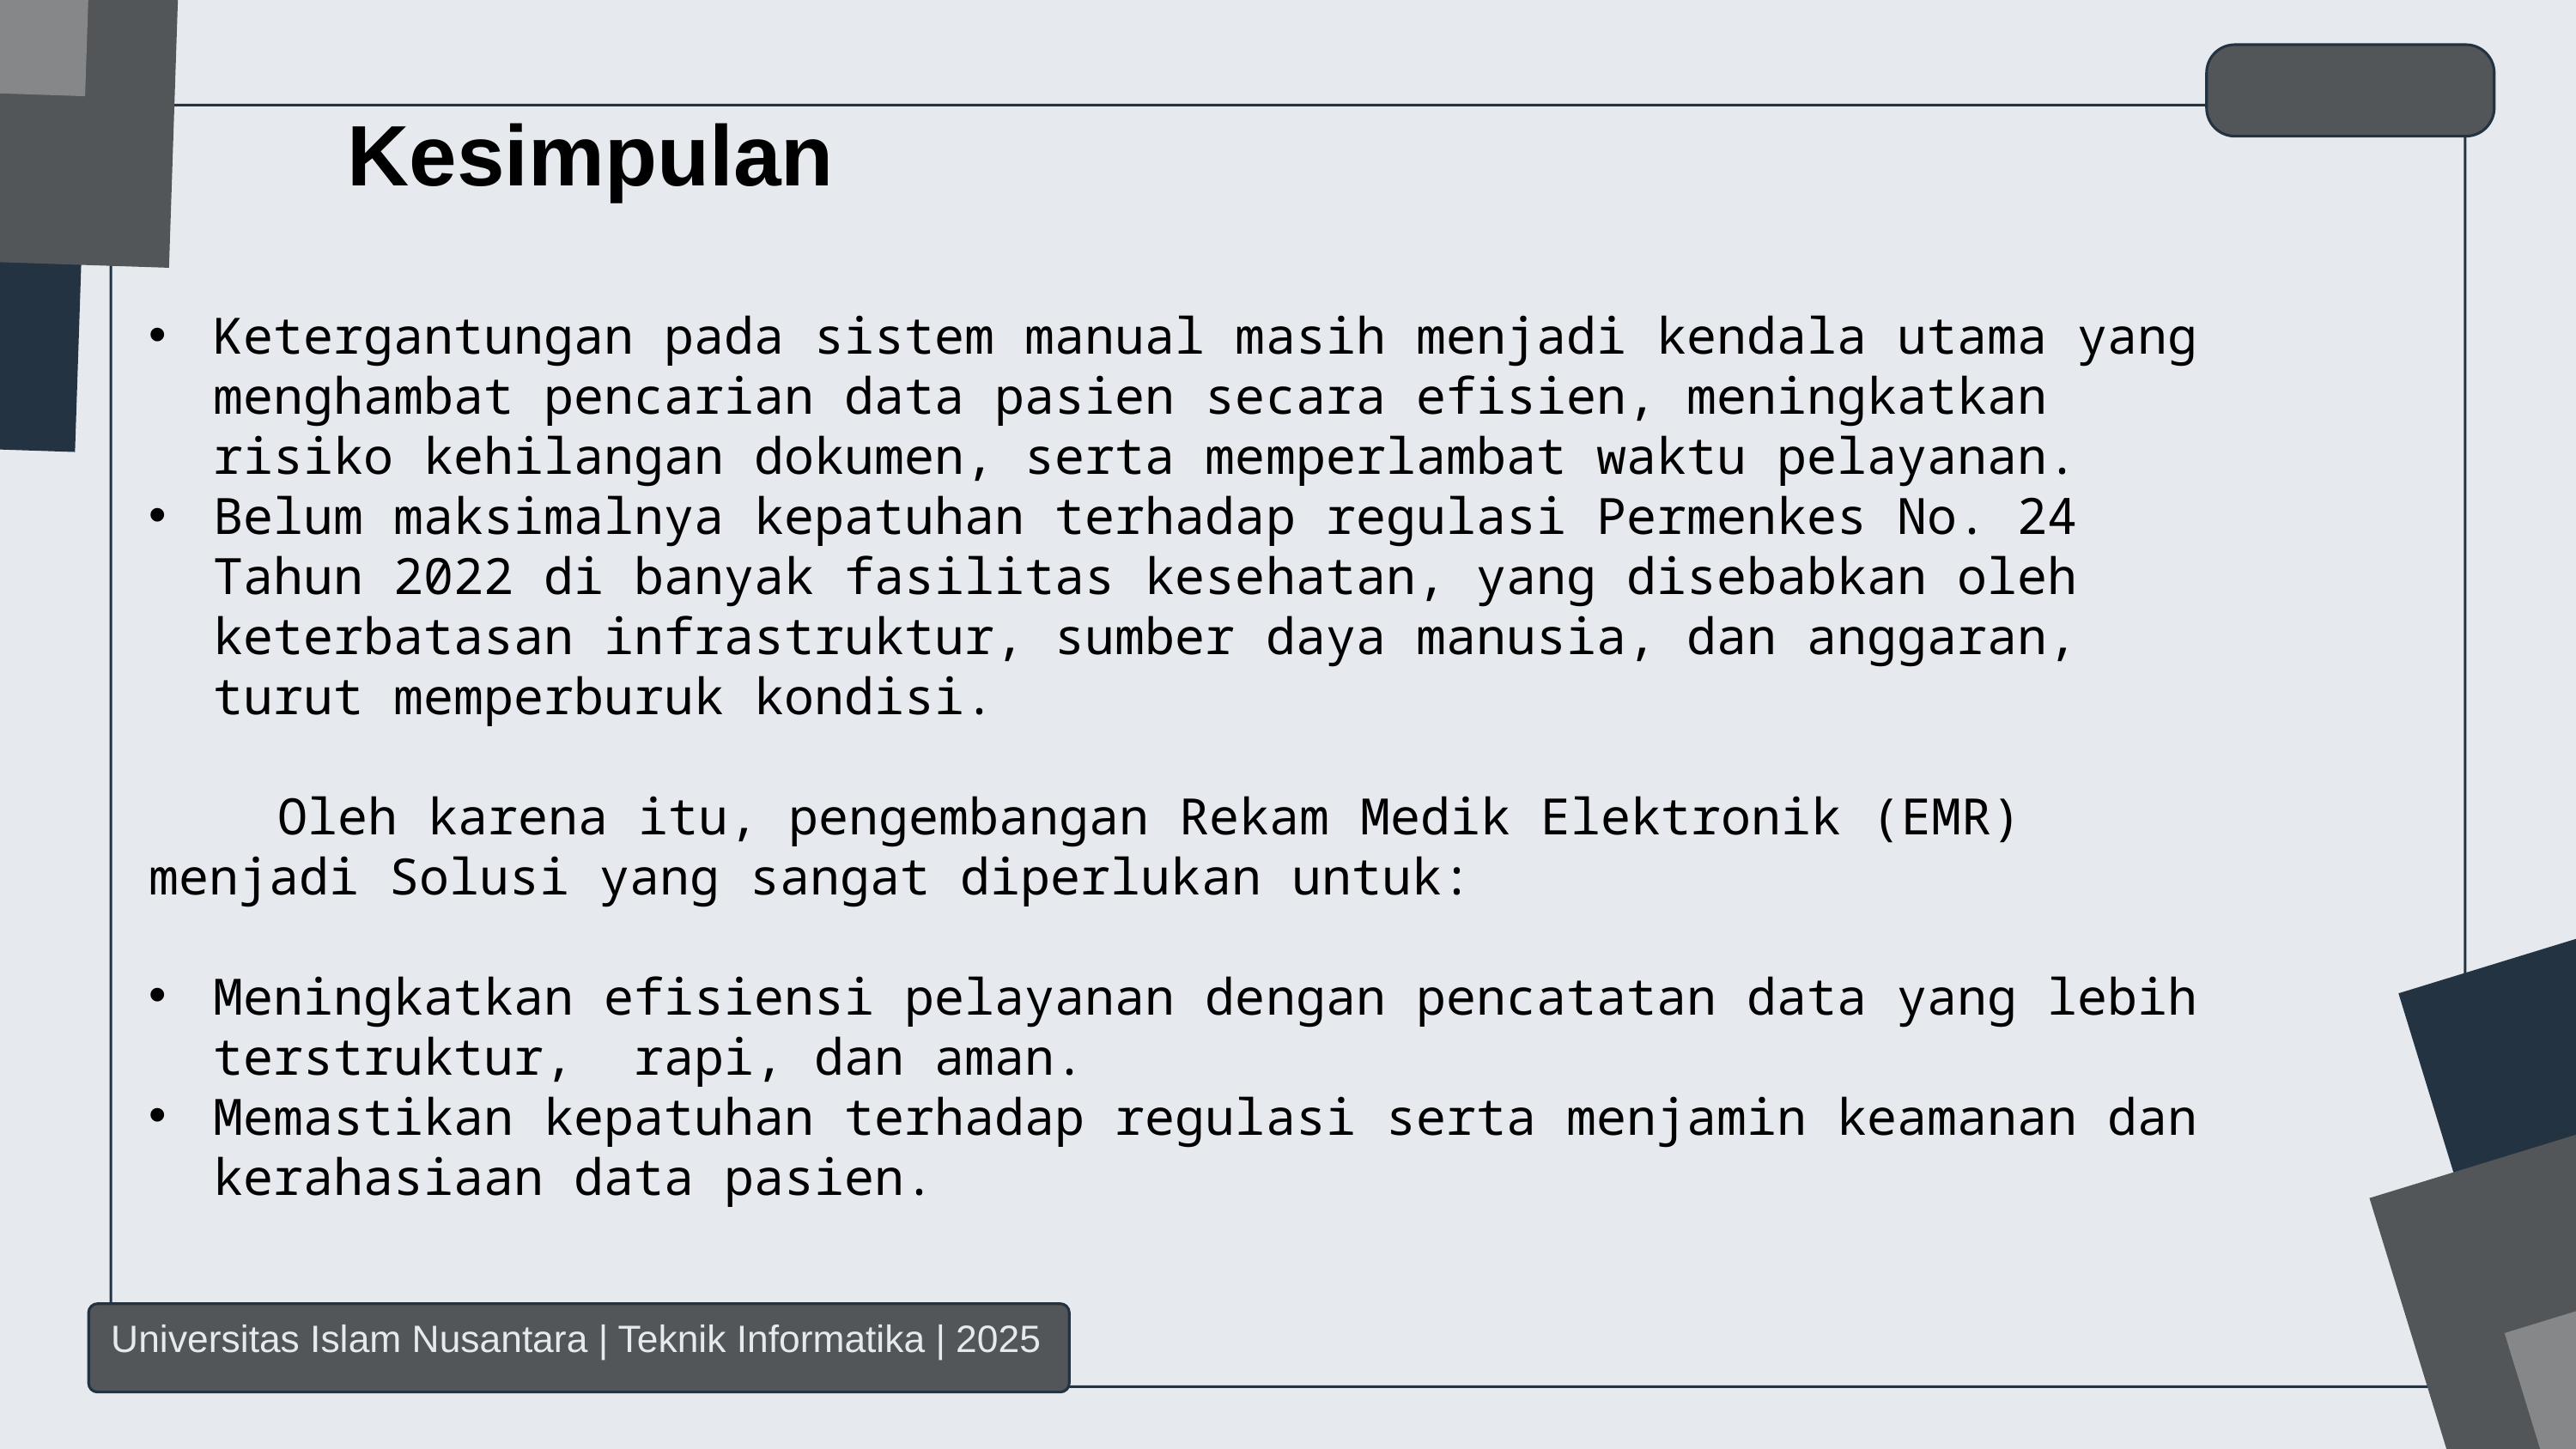

Kesimpulan

Ketergantungan pada sistem manual masih menjadi kendala utama yang menghambat pencarian data pasien secara efisien, meningkatkan risiko kehilangan dokumen, serta memperlambat waktu pelayanan.
Belum maksimalnya kepatuhan terhadap regulasi Permenkes No. 24 Tahun 2022 di banyak fasilitas kesehatan, yang disebabkan oleh keterbatasan infrastruktur, sumber daya manusia, dan anggaran, turut memperburuk kondisi.

	Oleh karena itu, pengembangan Rekam Medik Elektronik (EMR) menjadi Solusi yang sangat diperlukan untuk:

Meningkatkan efisiensi pelayanan dengan pencatatan data yang lebih terstruktur,  rapi, dan aman.
Memastikan kepatuhan terhadap regulasi serta menjamin keamanan dan kerahasiaan data pasien.

Universitas Islam Nusantara | Teknik Informatika | 2025